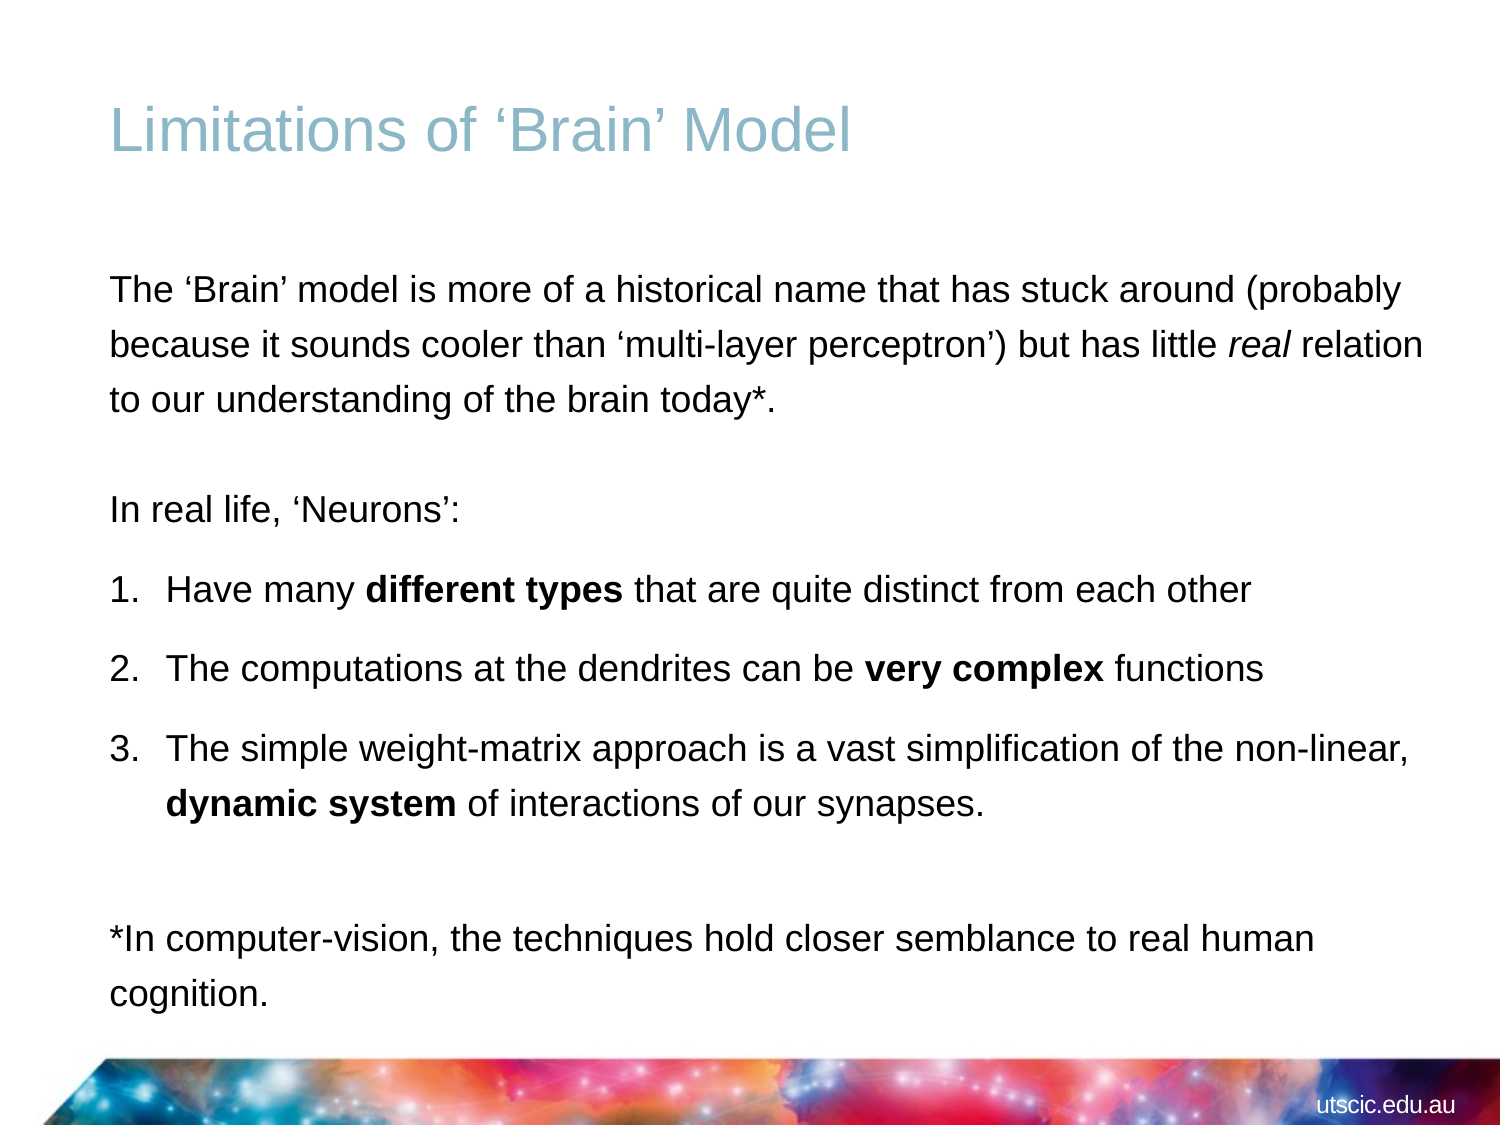

# Limitations of ‘Brain’ Model
The ‘Brain’ model is more of a historical name that has stuck around (probably because it sounds cooler than ‘multi-layer perceptron’) but has little real relation to our understanding of the brain today*.

In real life, ‘Neurons’:
Have many different types that are quite distinct from each other
The computations at the dendrites can be very complex functions
The simple weight-matrix approach is a vast simplification of the non-linear, dynamic system of interactions of our synapses.
*In computer-vision, the techniques hold closer semblance to real human cognition.
utscic.edu.au